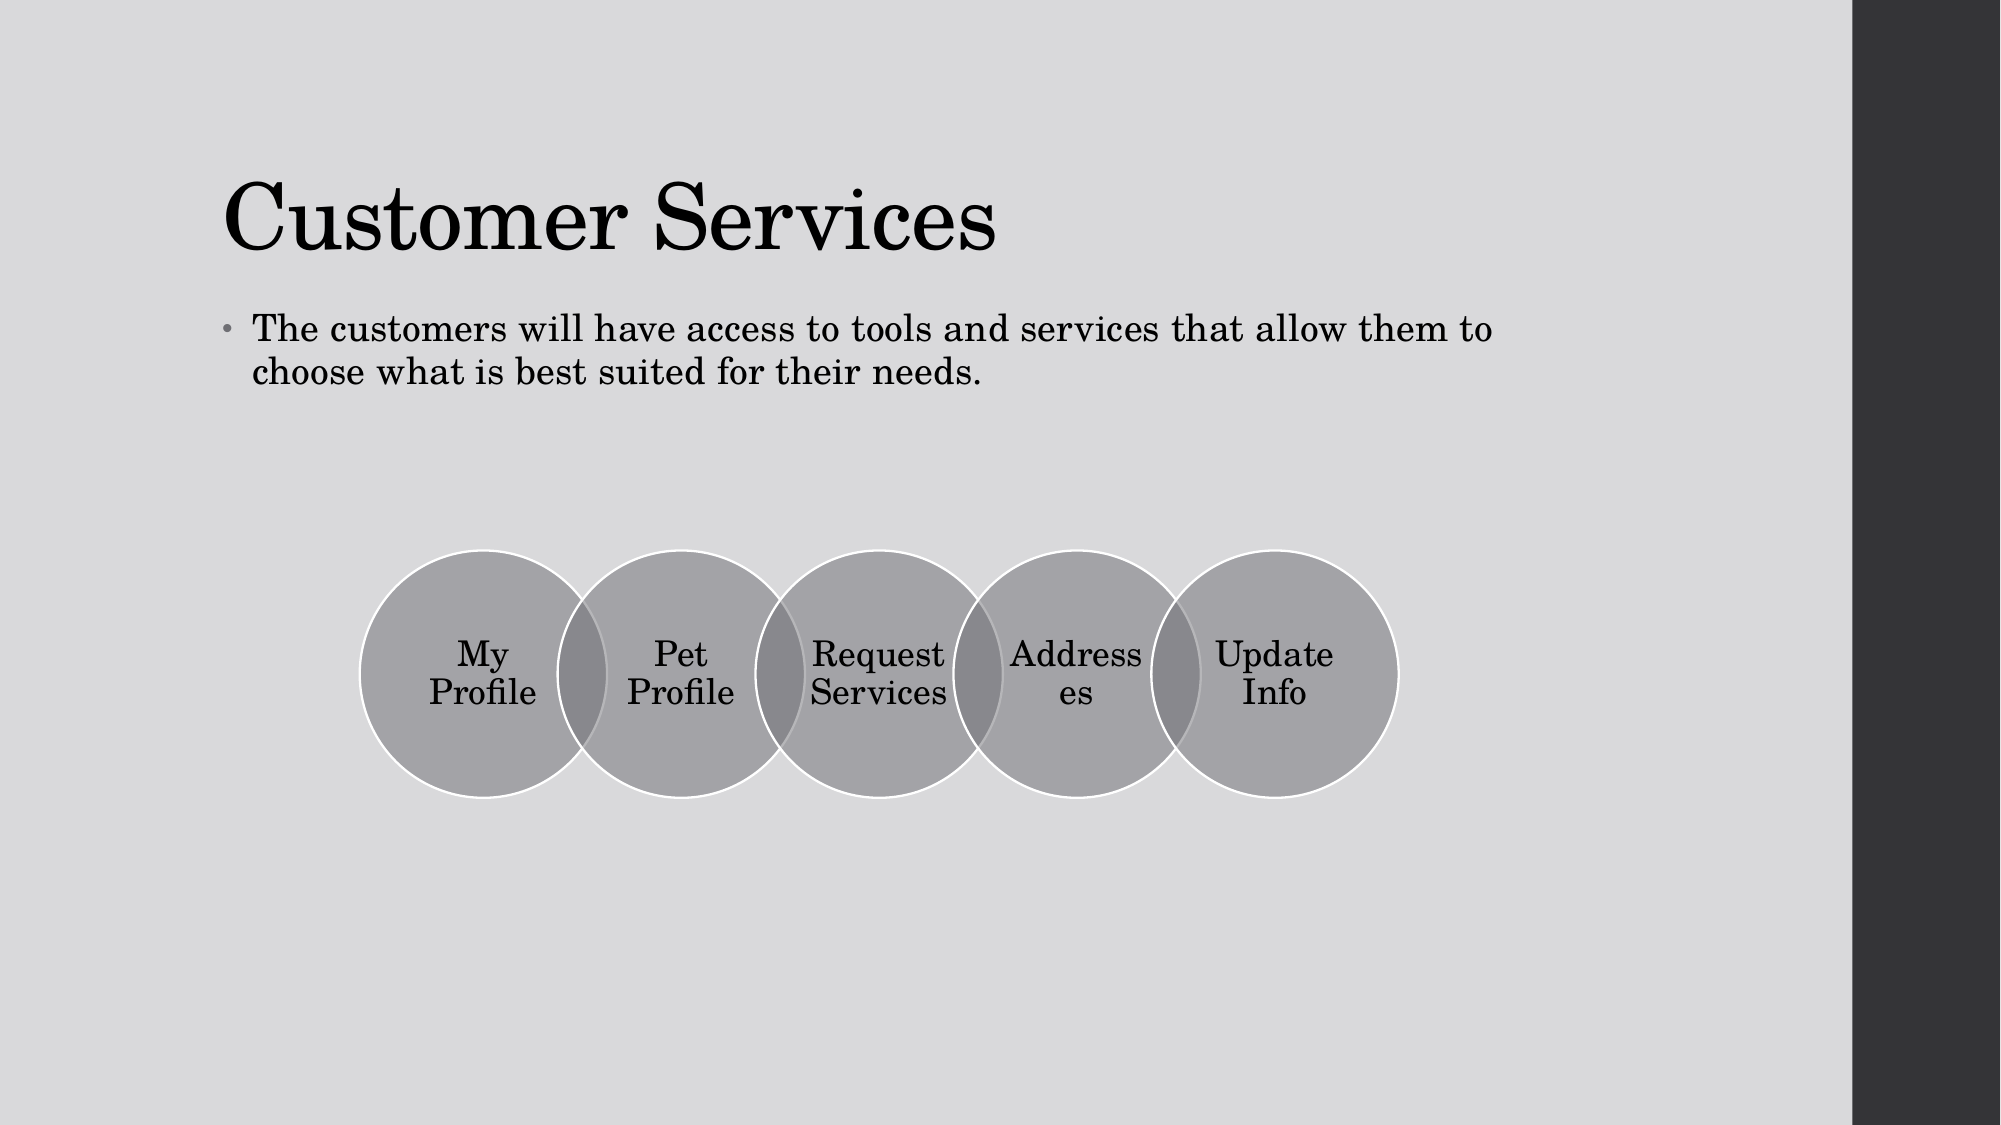

# Customer Services
My Profile
Pet Profile
Request Services
Addresses
Update Info
The customers will have access to tools and services that allow them to choose what is best suited for their needs.